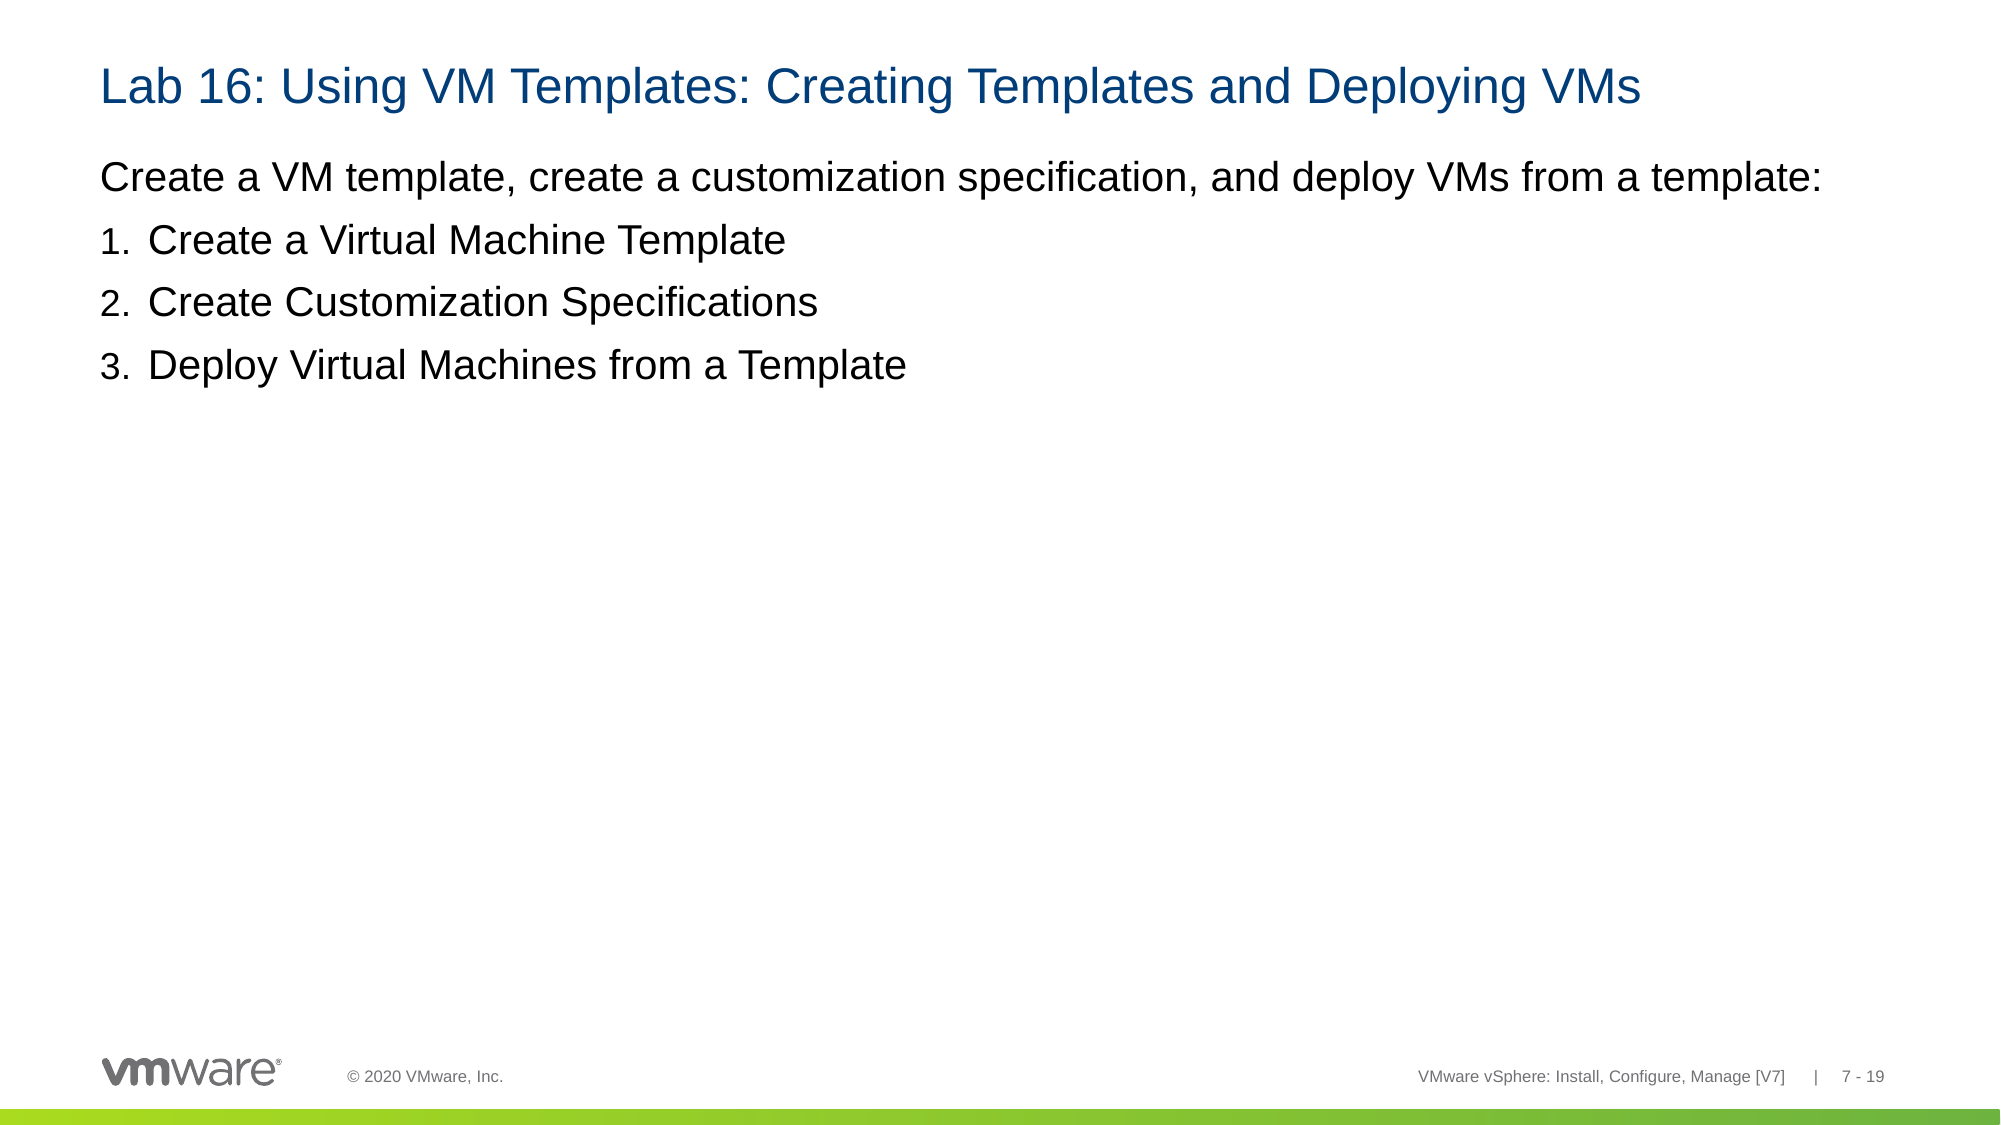

# Lab 16: Using VM Templates: Creating Templates and Deploying VMs
Create a VM template, create a customization specification, and deploy VMs from a template:
Create a Virtual Machine Template
Create Customization Specifications
Deploy Virtual Machines from a Template
VMware vSphere: Install, Configure, Manage [V7]      |     7 - 19